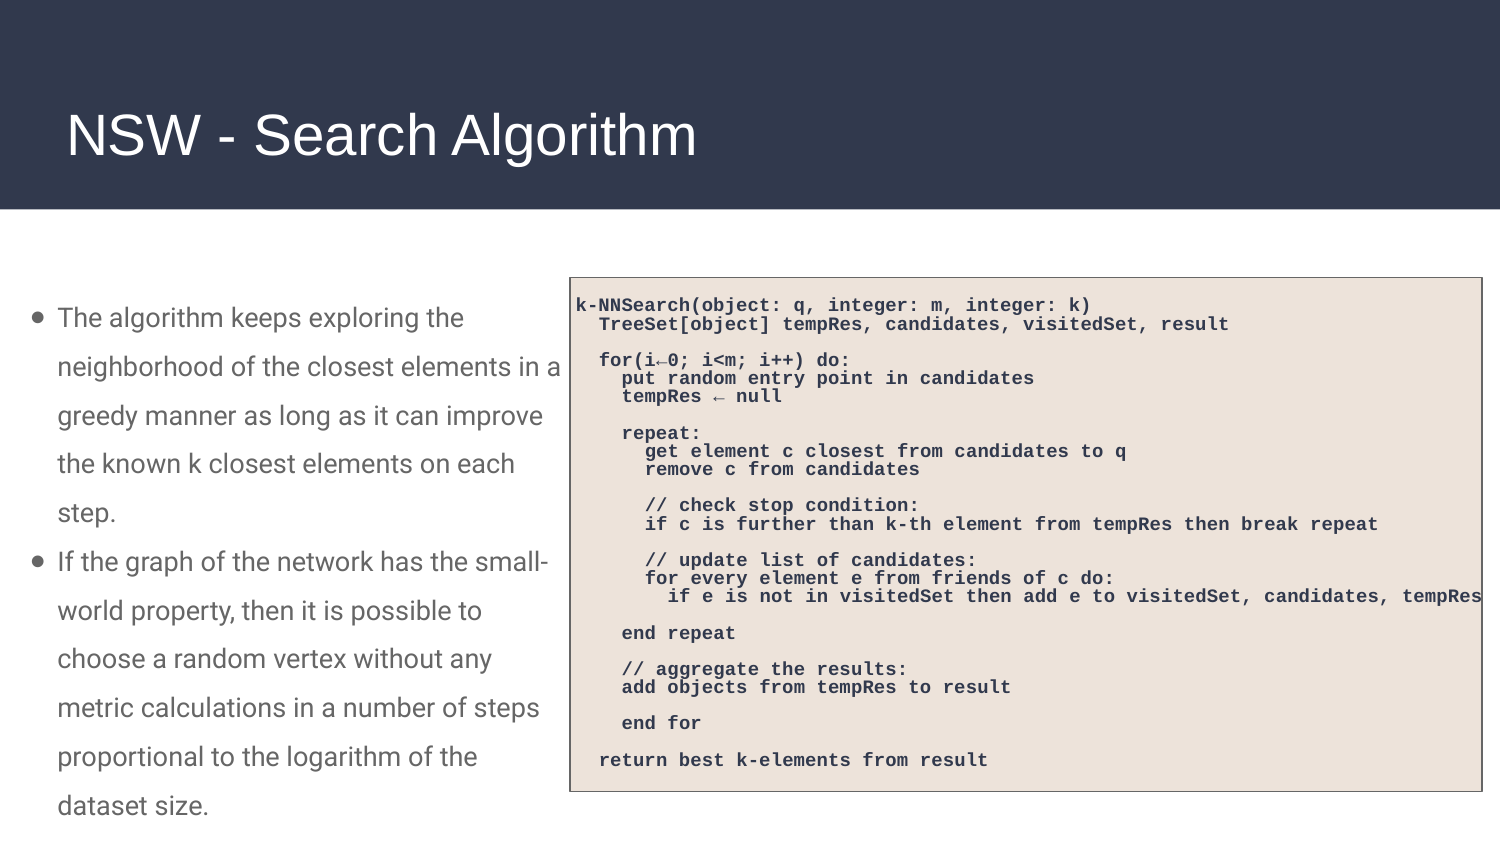

# NSW - Search Algorithm
The algorithm keeps exploring the neighborhood of the closest elements in a greedy manner as long as it can improve the known k closest elements on each step.
If the graph of the network has the small-world property, then it is possible to choose a random vertex without any metric calculations in a number of steps proportional to the logarithm of the dataset size.

k-NNSearch(object: q, integer: m, integer: k)
  TreeSet[object] tempRes, candidates, visitedSet, result

  for(i←0; i<m; i++) do:
    put random entry point in candidates
    tempRes ← null

    repeat:
      get element c closest from candidates to q
      remove c from candidates

      // check stop condition:
      if c is further than k-th element from tempRes then break repeat

      // update list of candidates:
      for every element e from friends of c do:
        if e is not in visitedSet then add e to visitedSet, candidates, tempRes

    end repeat

    // aggregate the results:
    add objects from tempRes to result

    end for

  return best k-elements from result